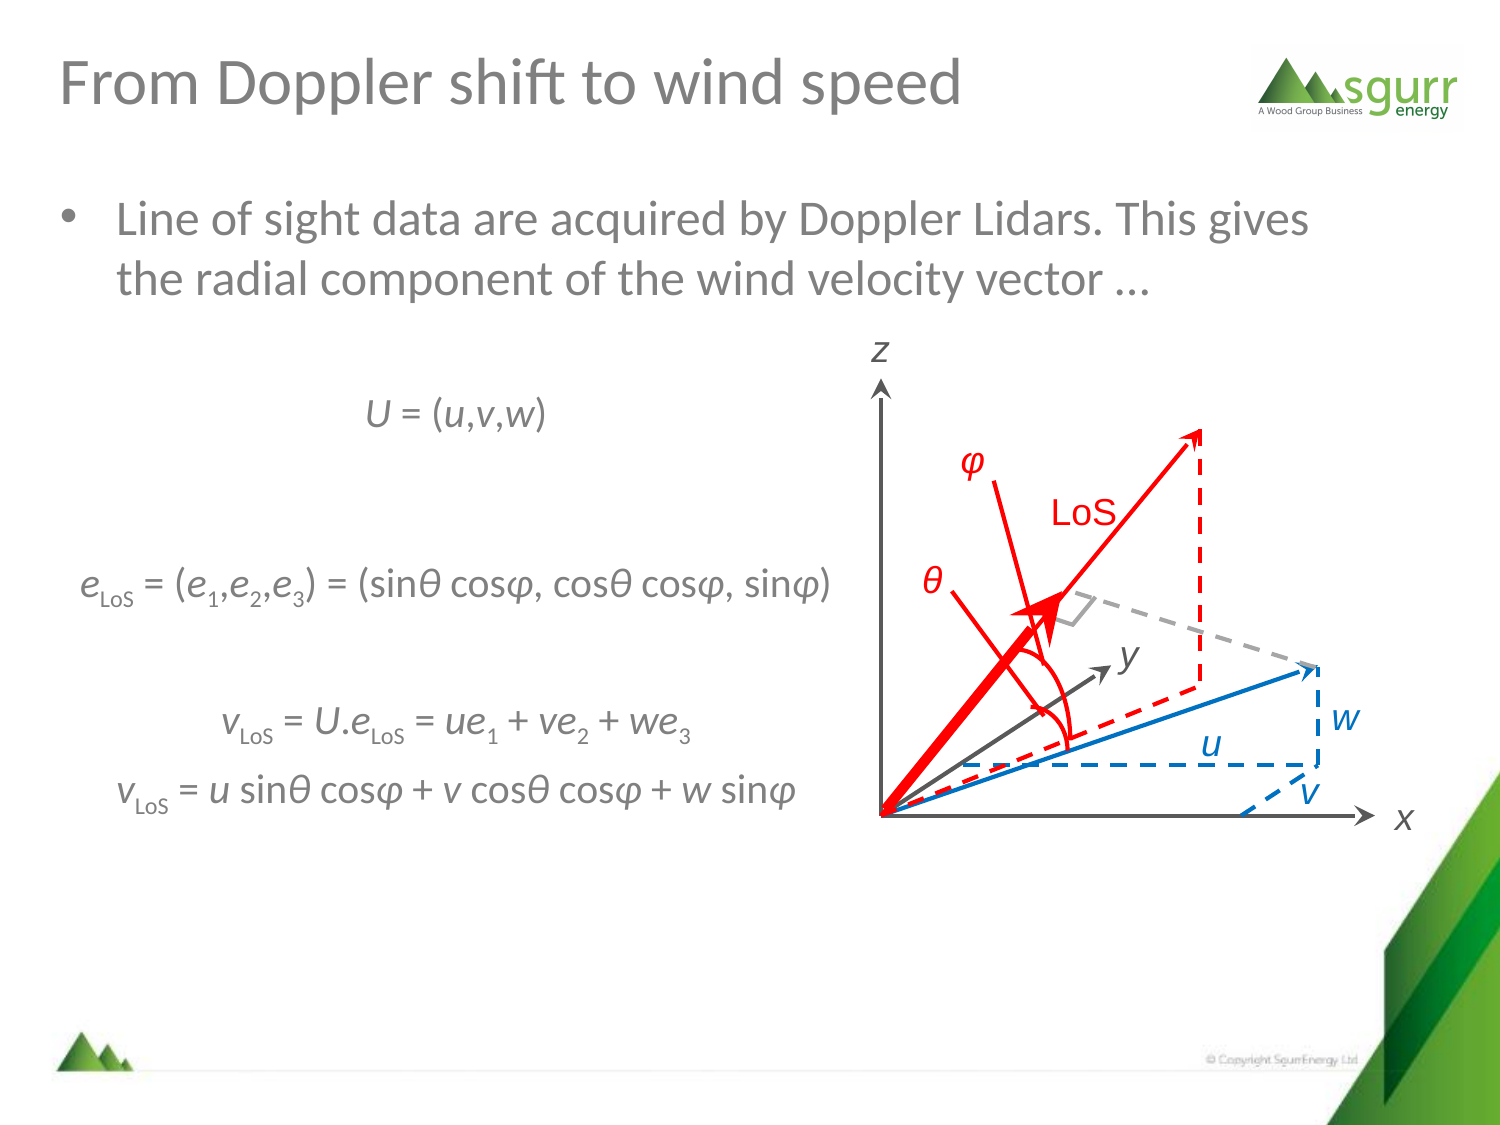

# From Doppler shift to wind speed
Line of sight data are acquired by Doppler Lidars. This gives the radial component of the wind velocity vector …
z
U = (u,v,w)
φ
LoS
eLoS = (e1,e2,e3) = (sinθ cosφ, cosθ cosφ, sinφ)
θ
y

vLoS = U.eLoS = ue1 + ve2 + we3
vLoS = u sinθ cosφ + v cosθ cosφ + w sinφ
w

u
v
x